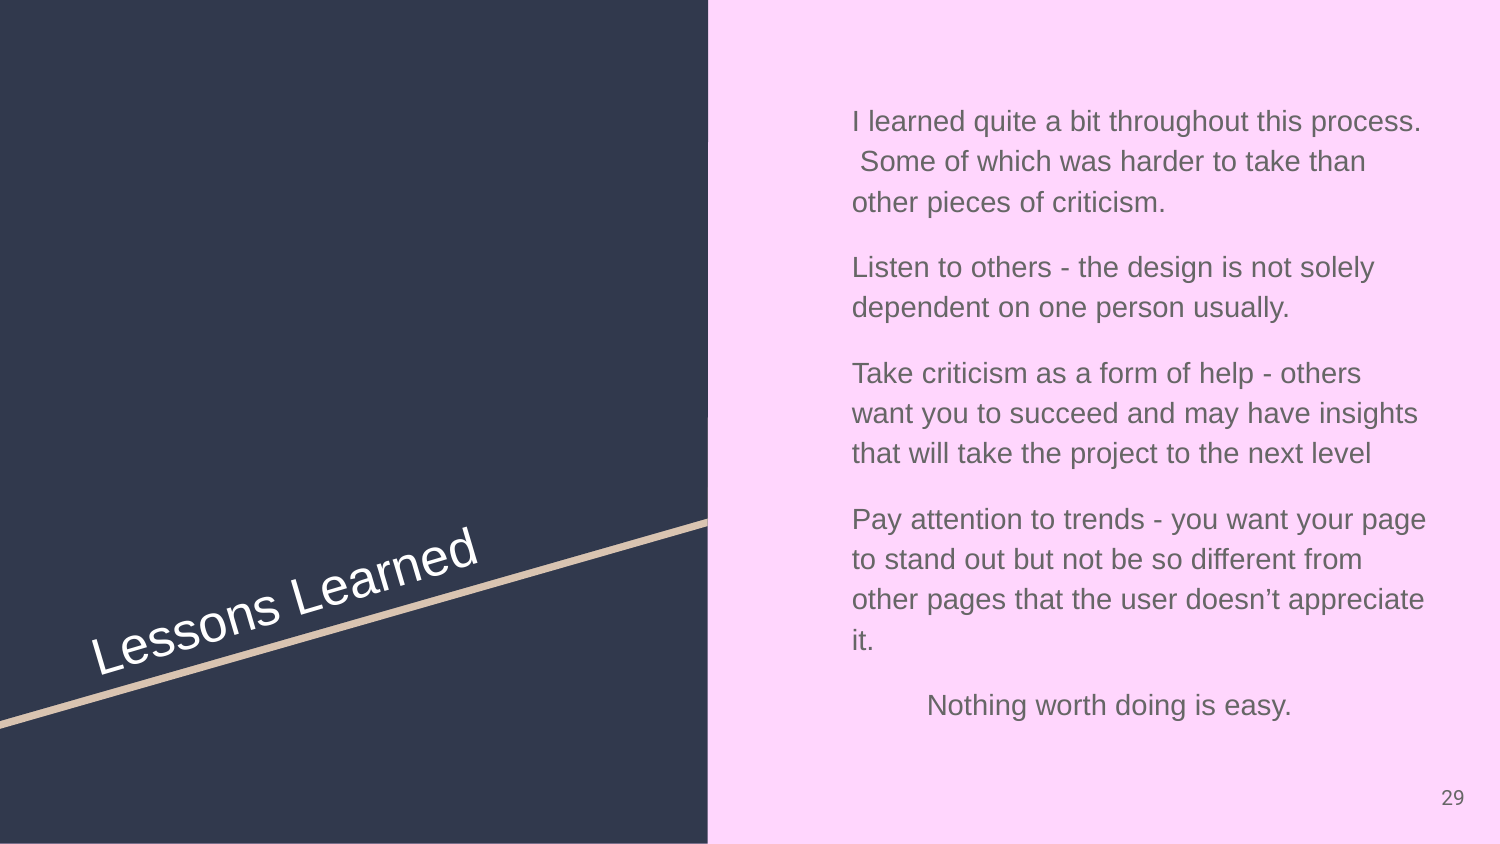

I learned quite a bit throughout this process.  Some of which was harder to take than other pieces of criticism.
Listen to others - the design is not solely dependent on one person usually.
Take criticism as a form of help - others want you to succeed and may have insights that will take the project to the next level
Pay attention to trends - you want your page to stand out but not be so different from other pages that the user doesn’t appreciate it.
	Nothing worth doing is easy.
# Lessons Learned
29